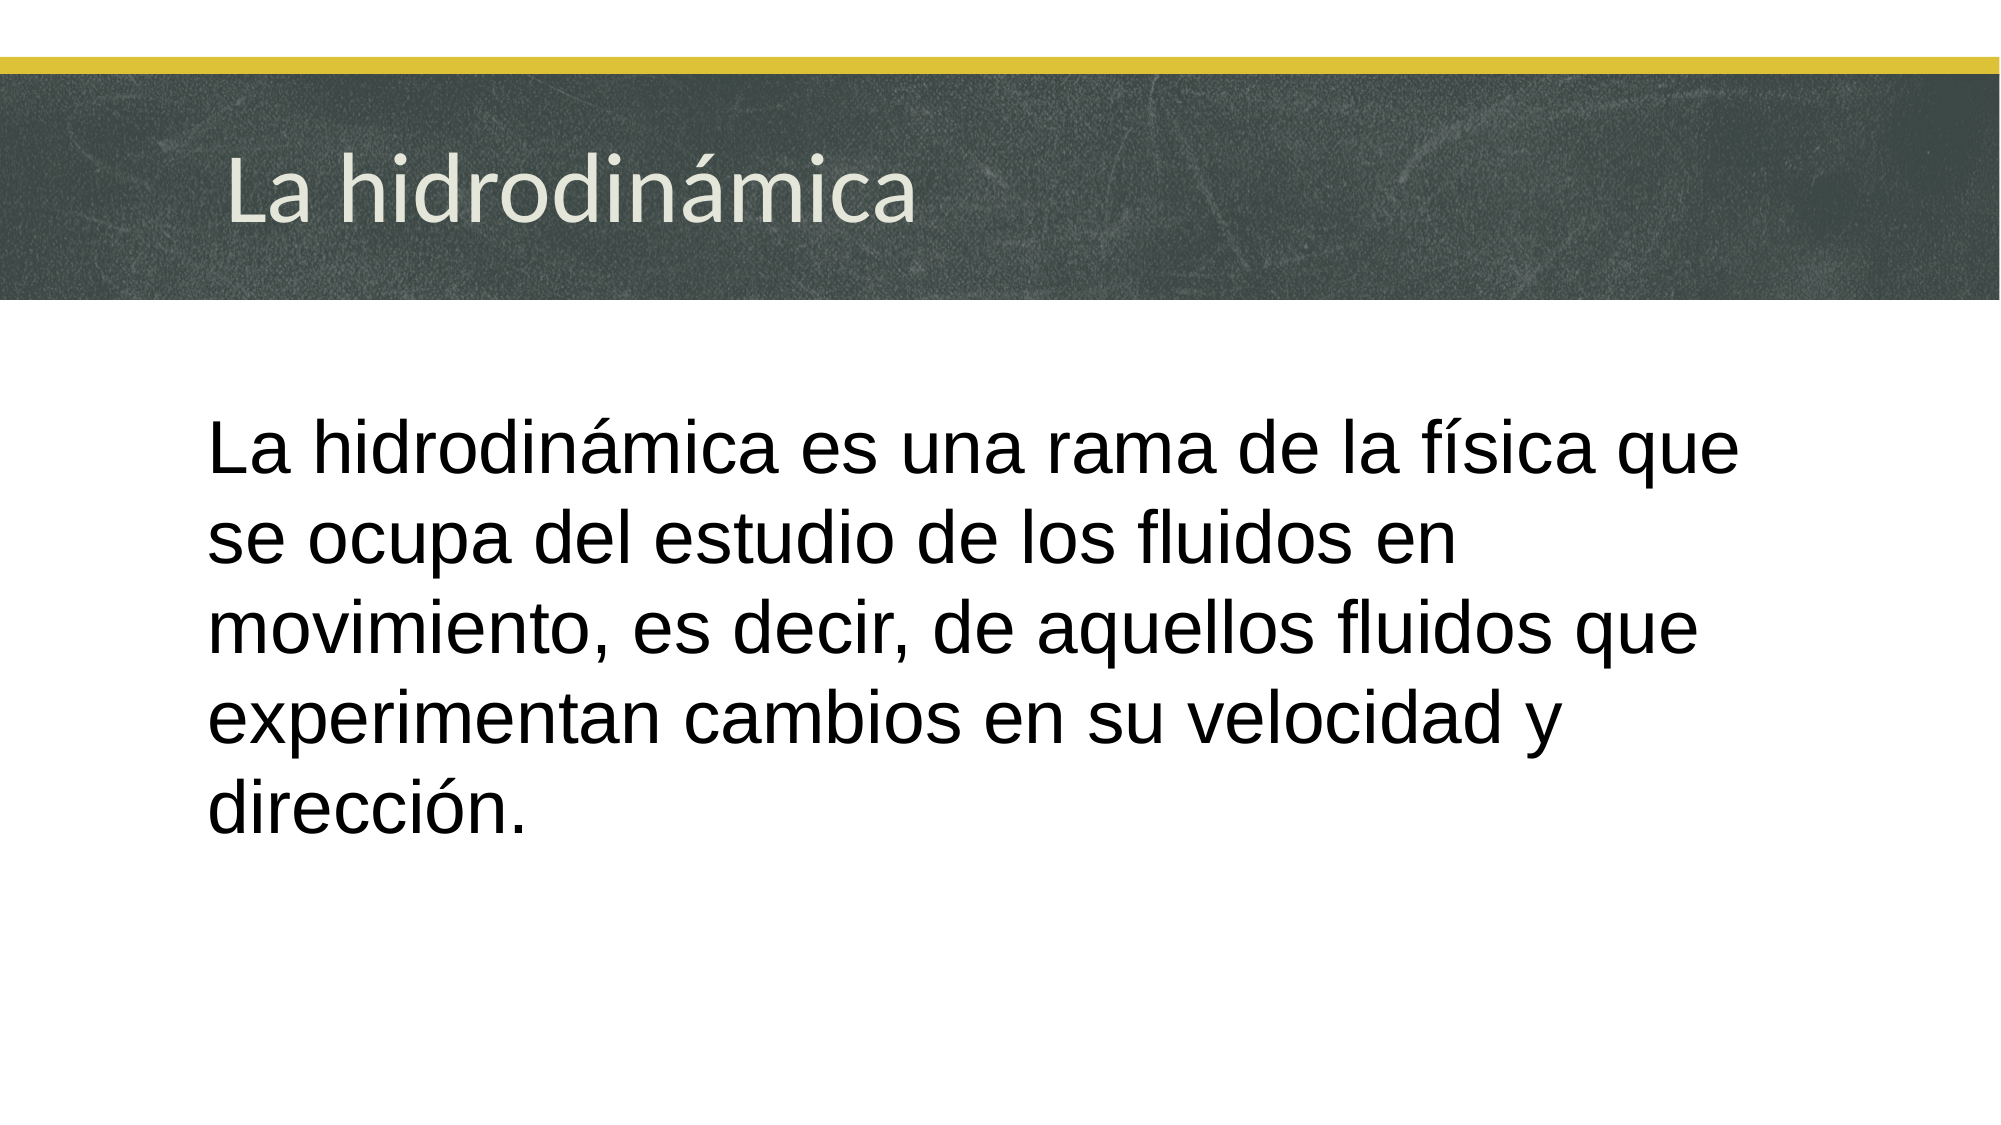

# La hidrodinámica
La hidrodinámica es una rama de la física que se ocupa del estudio de los fluidos en movimiento, es decir, de aquellos fluidos que experimentan cambios en su velocidad y dirección.